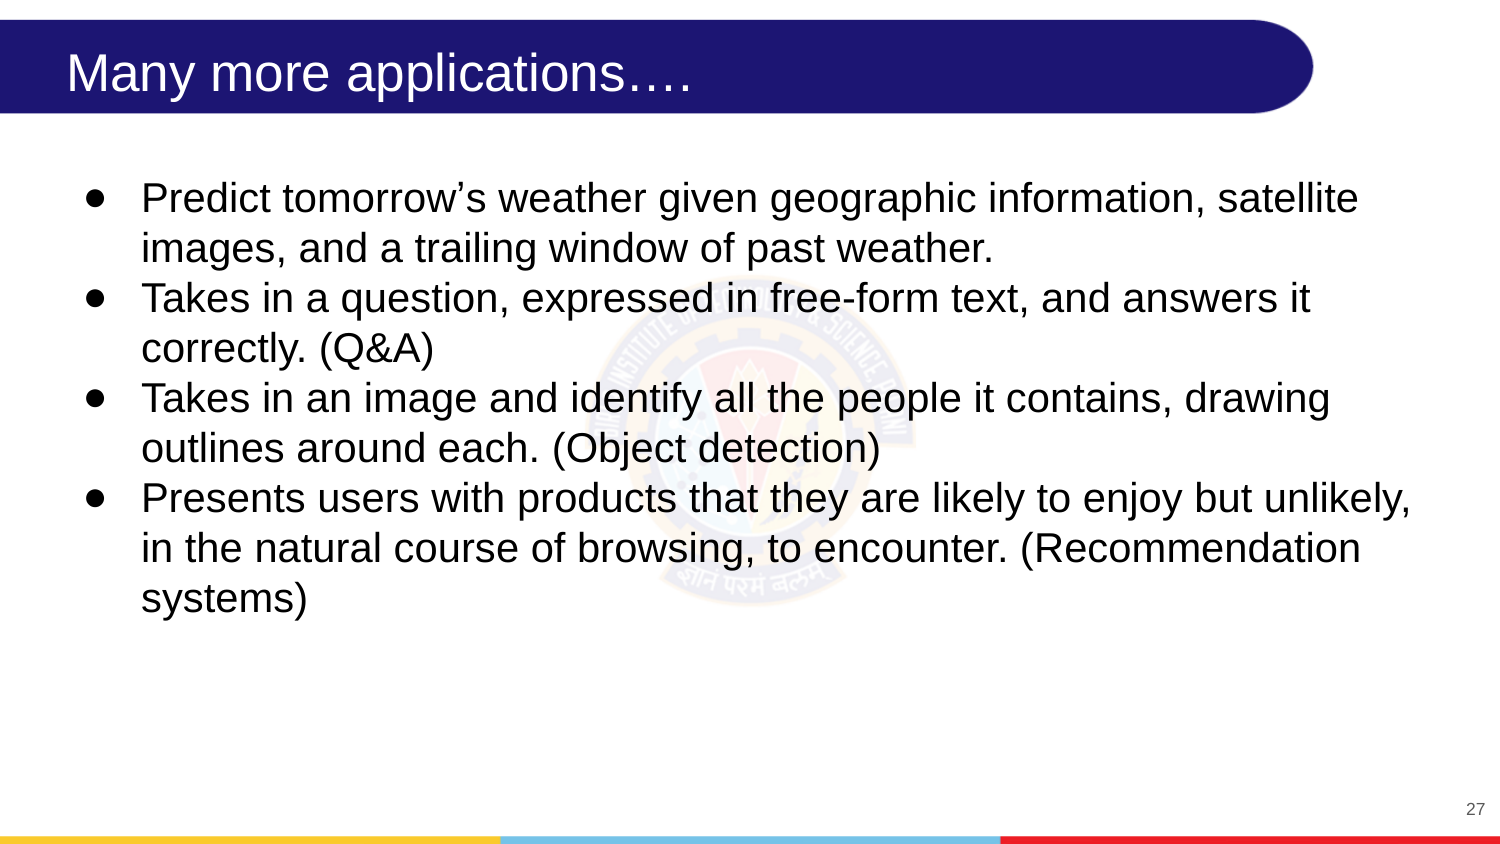

# Many more applications….
Predict tomorrowʼs weather given geographic information, satellite images, and a trailing window of past weather.
Takes in a question, expressed in free-form text, and answers it correctly. (Q&A)
Takes in an image and identify all the people it contains, drawing outlines around each. (Object detection)
Presents users with products that they are likely to enjoy but unlikely, in the natural course of browsing, to encounter. (Recommendation systems)

27